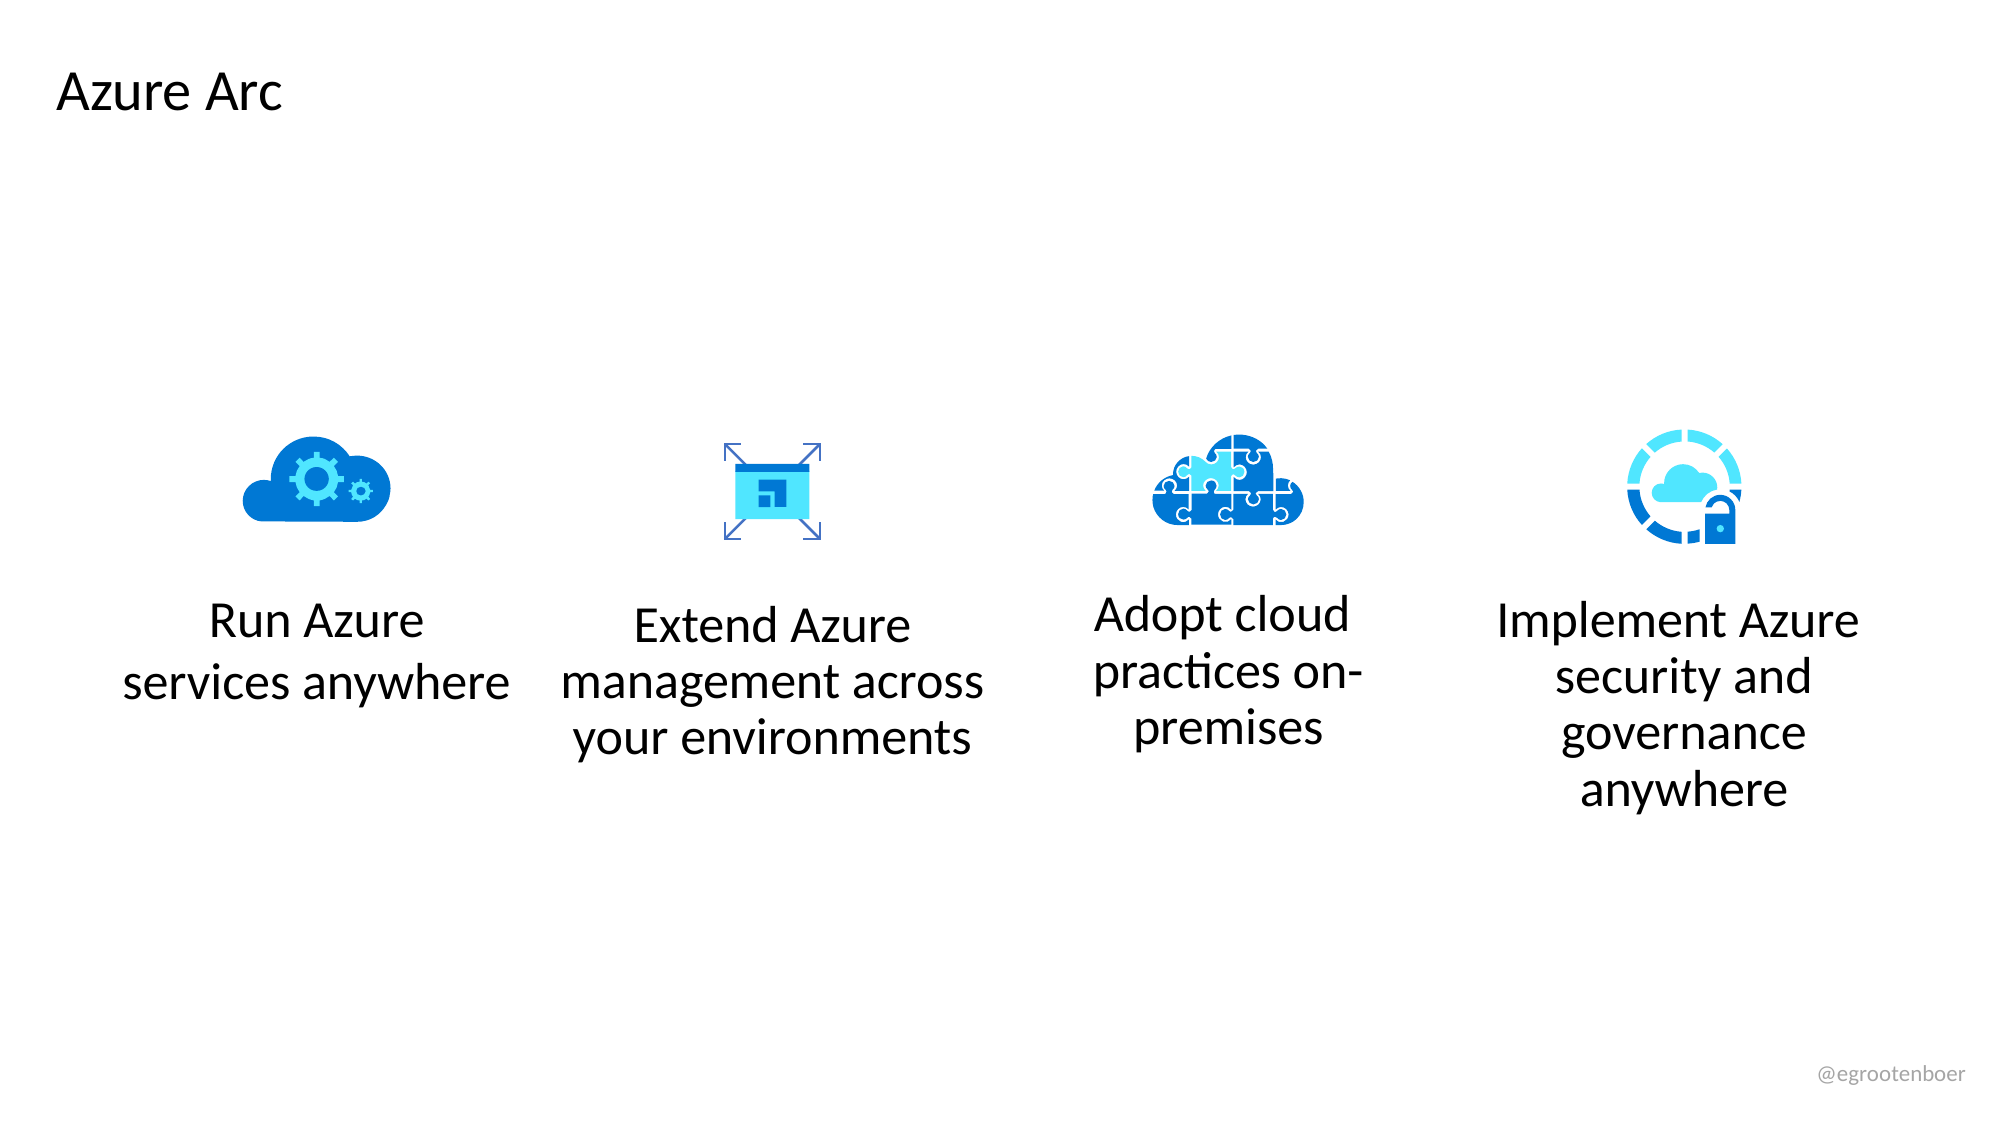

# Azure Arc

Extend Azure management across your environments

Implement Azure
security and governance anywhere

Adopt cloud
practices on-premises

Run Azure
services anywhere